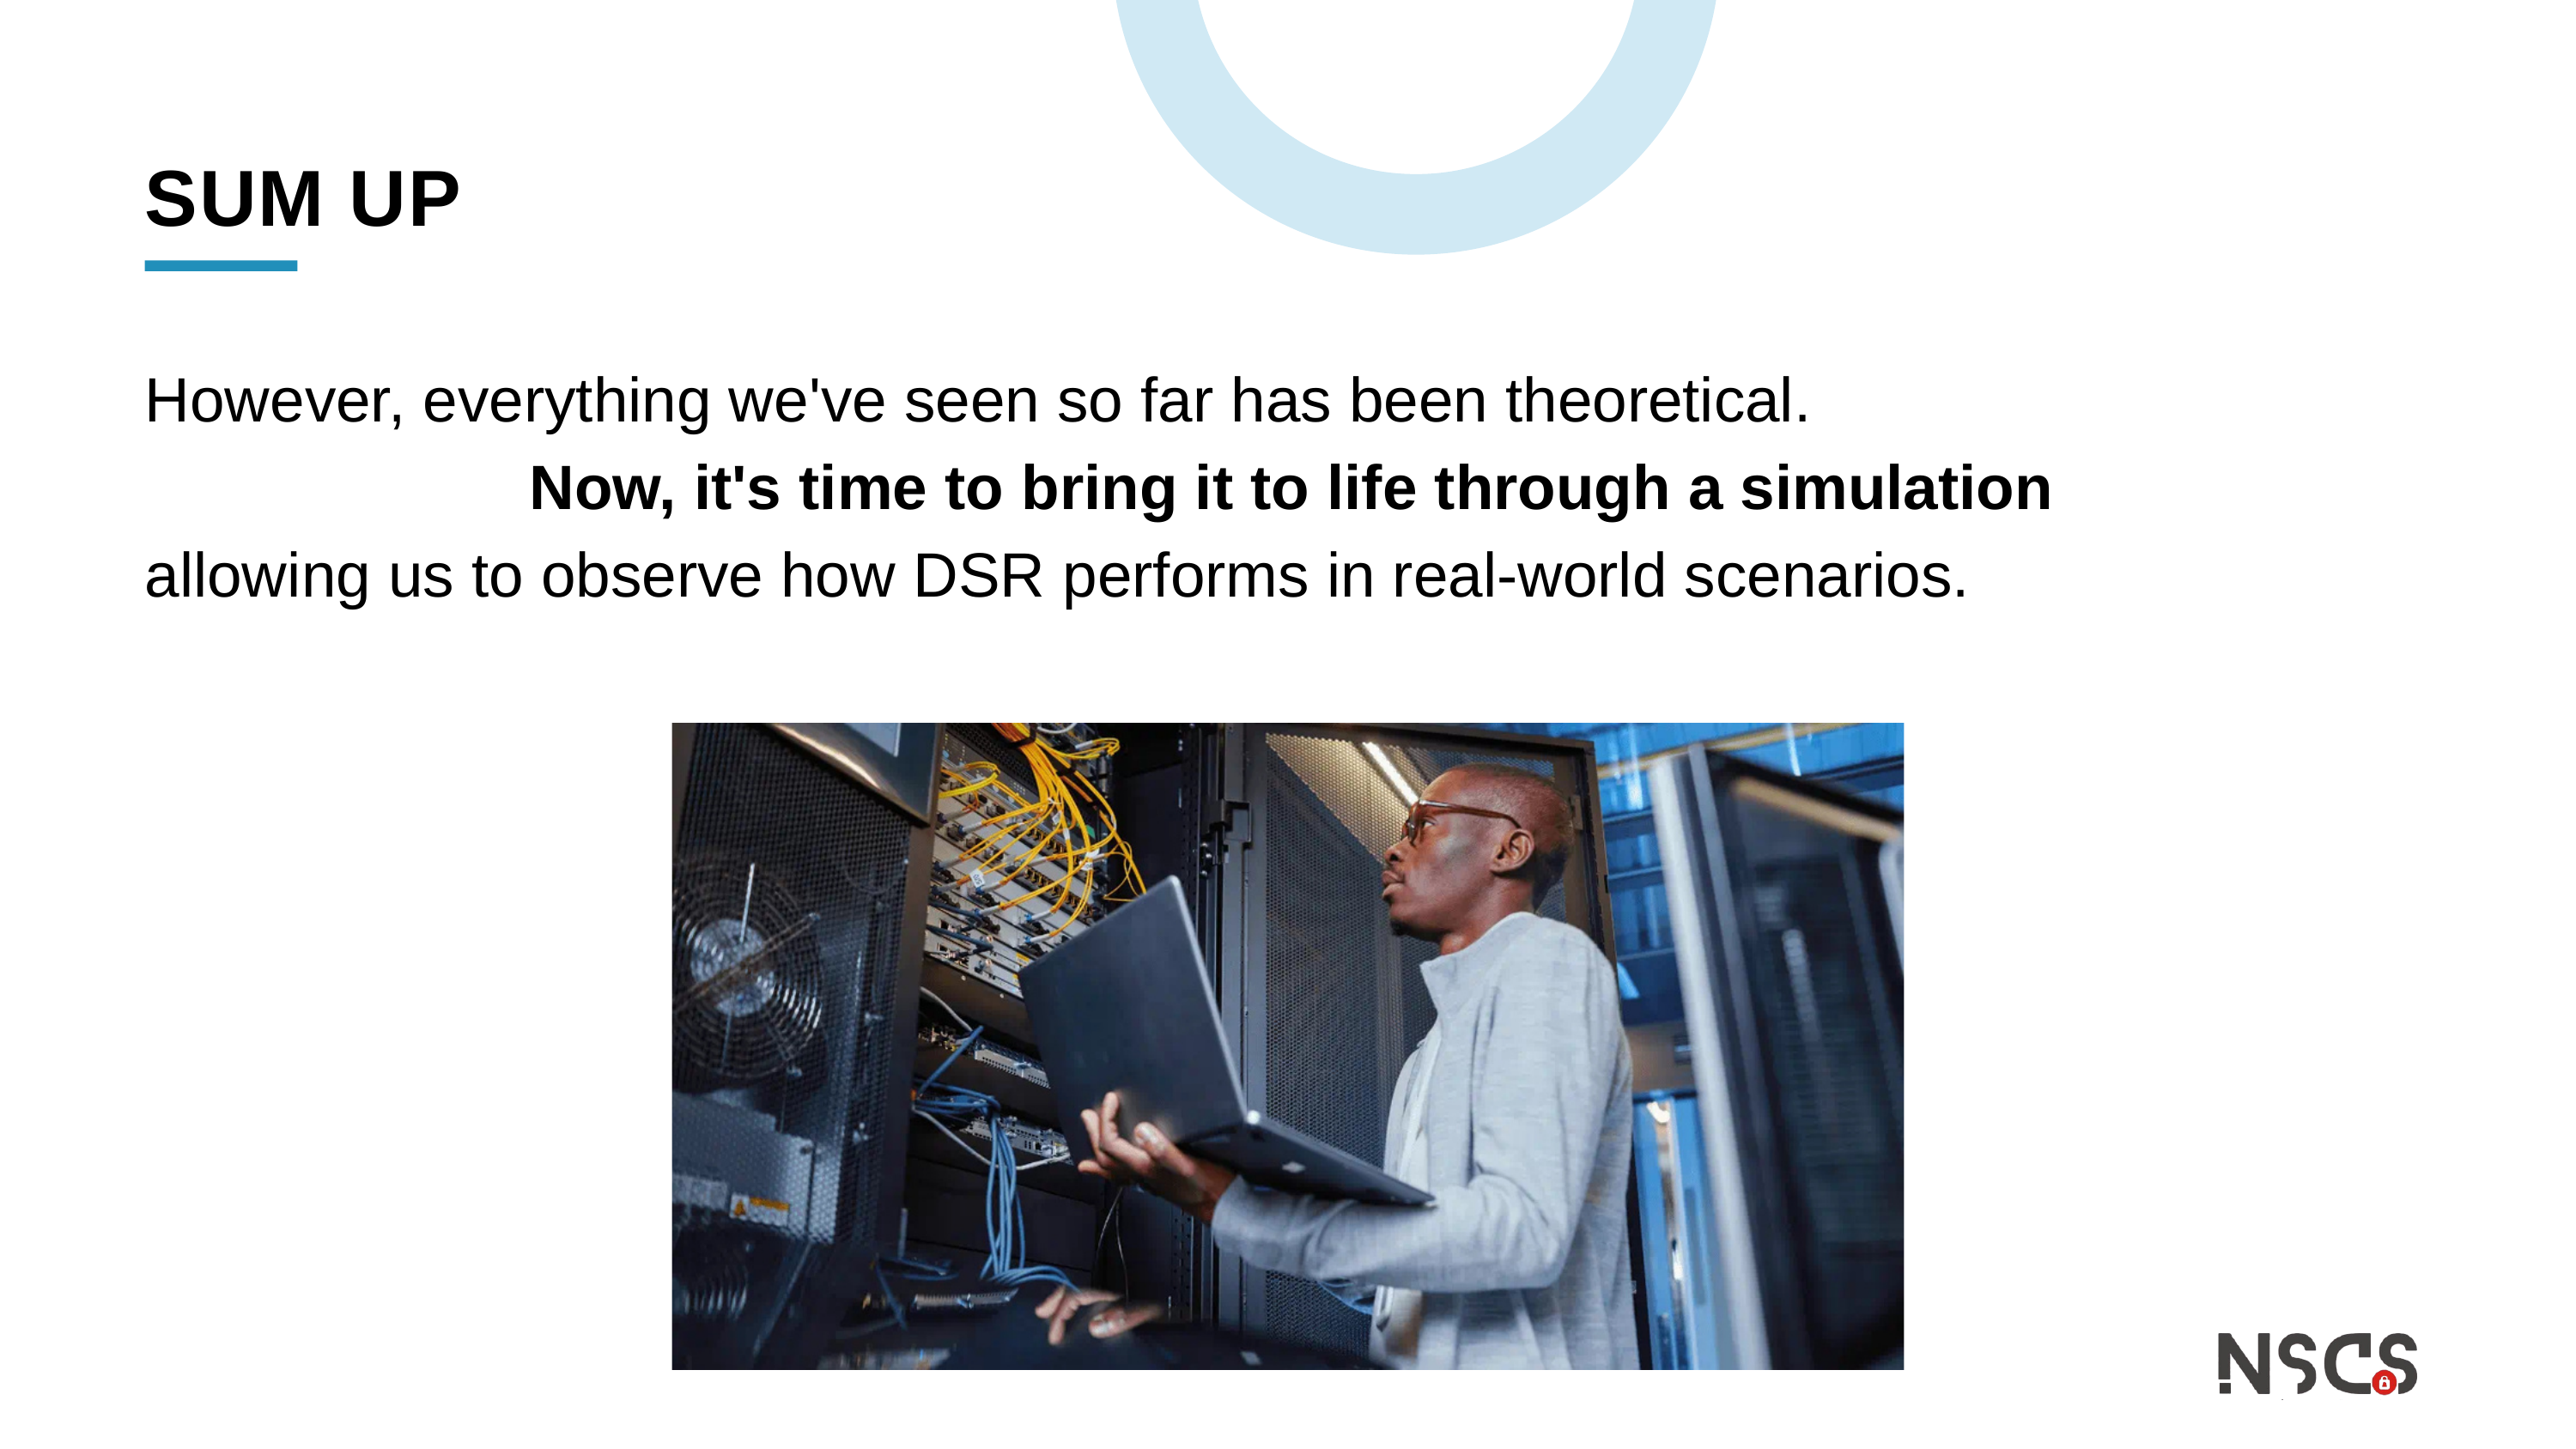

SUM UP

However, everything we've seen so far has been theoretical.
Now, it's time to bring it to life through a simulation
allowing us to observe how DSR performs in real-world scenarios.